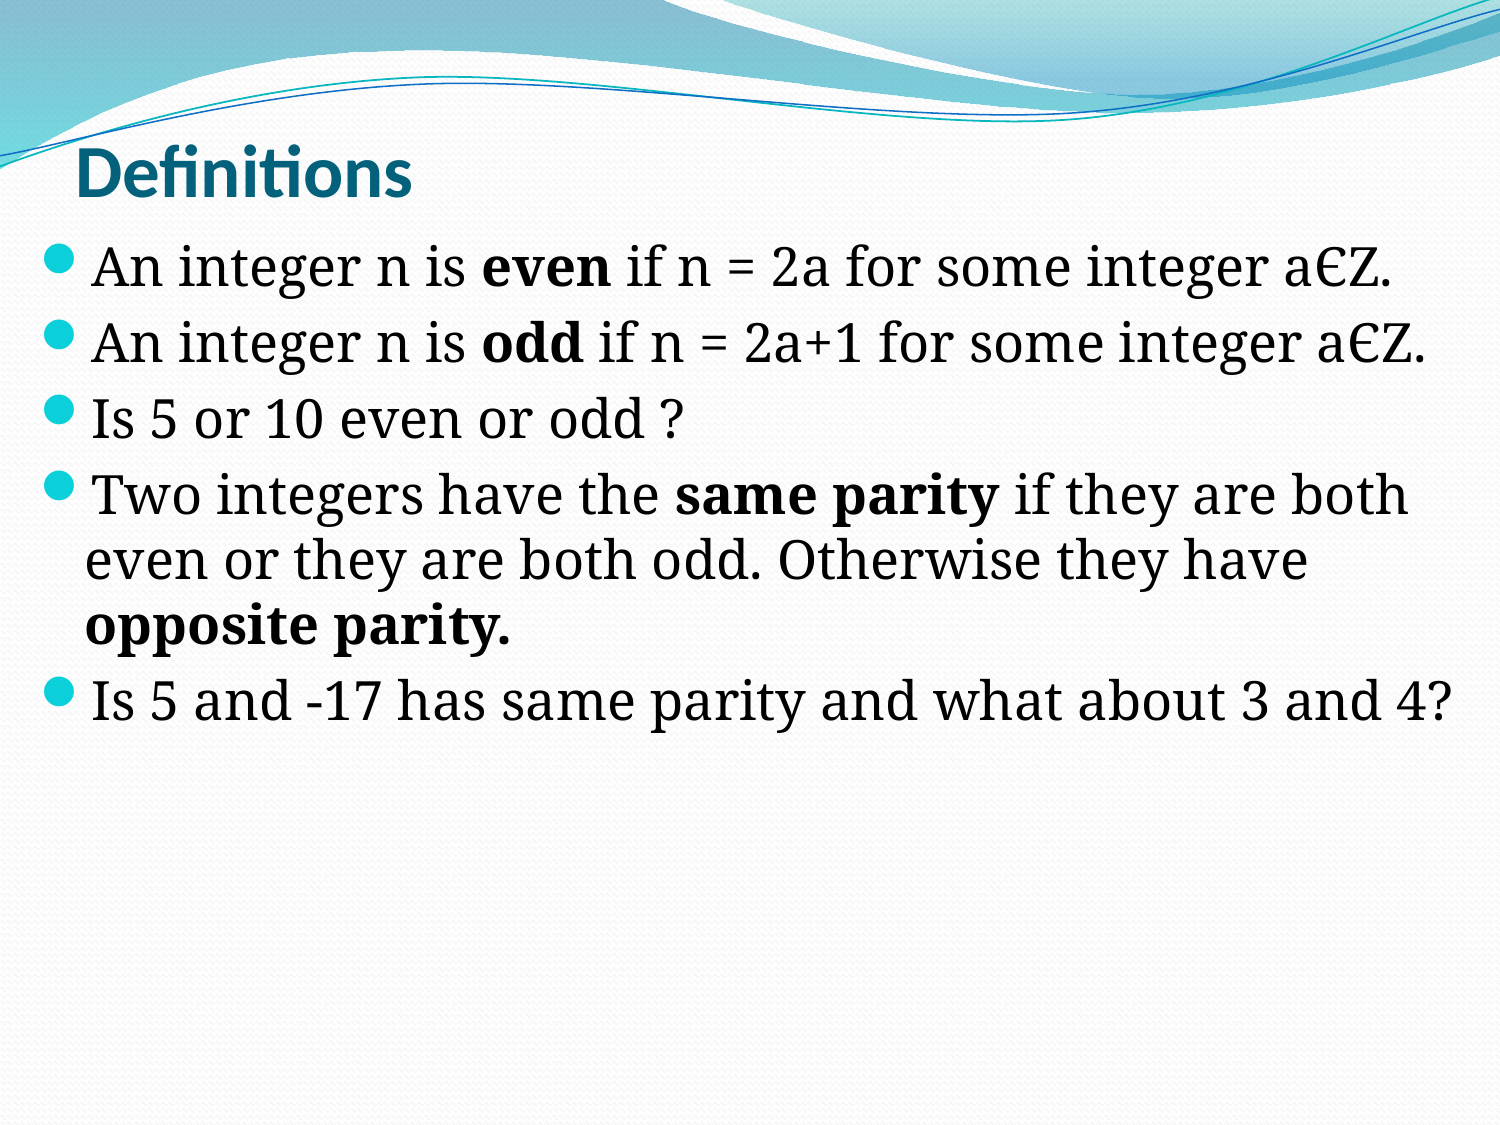

# Definitions
An integer n is even if n = 2a for some integer aЄZ.
An integer n is odd if n = 2a+1 for some integer aЄZ.
Is 5 or 10 even or odd ?
Two integers have the same parity if they are both even or they are both odd. Otherwise they have opposite parity.
Is 5 and -17 has same parity and what about 3 and 4?